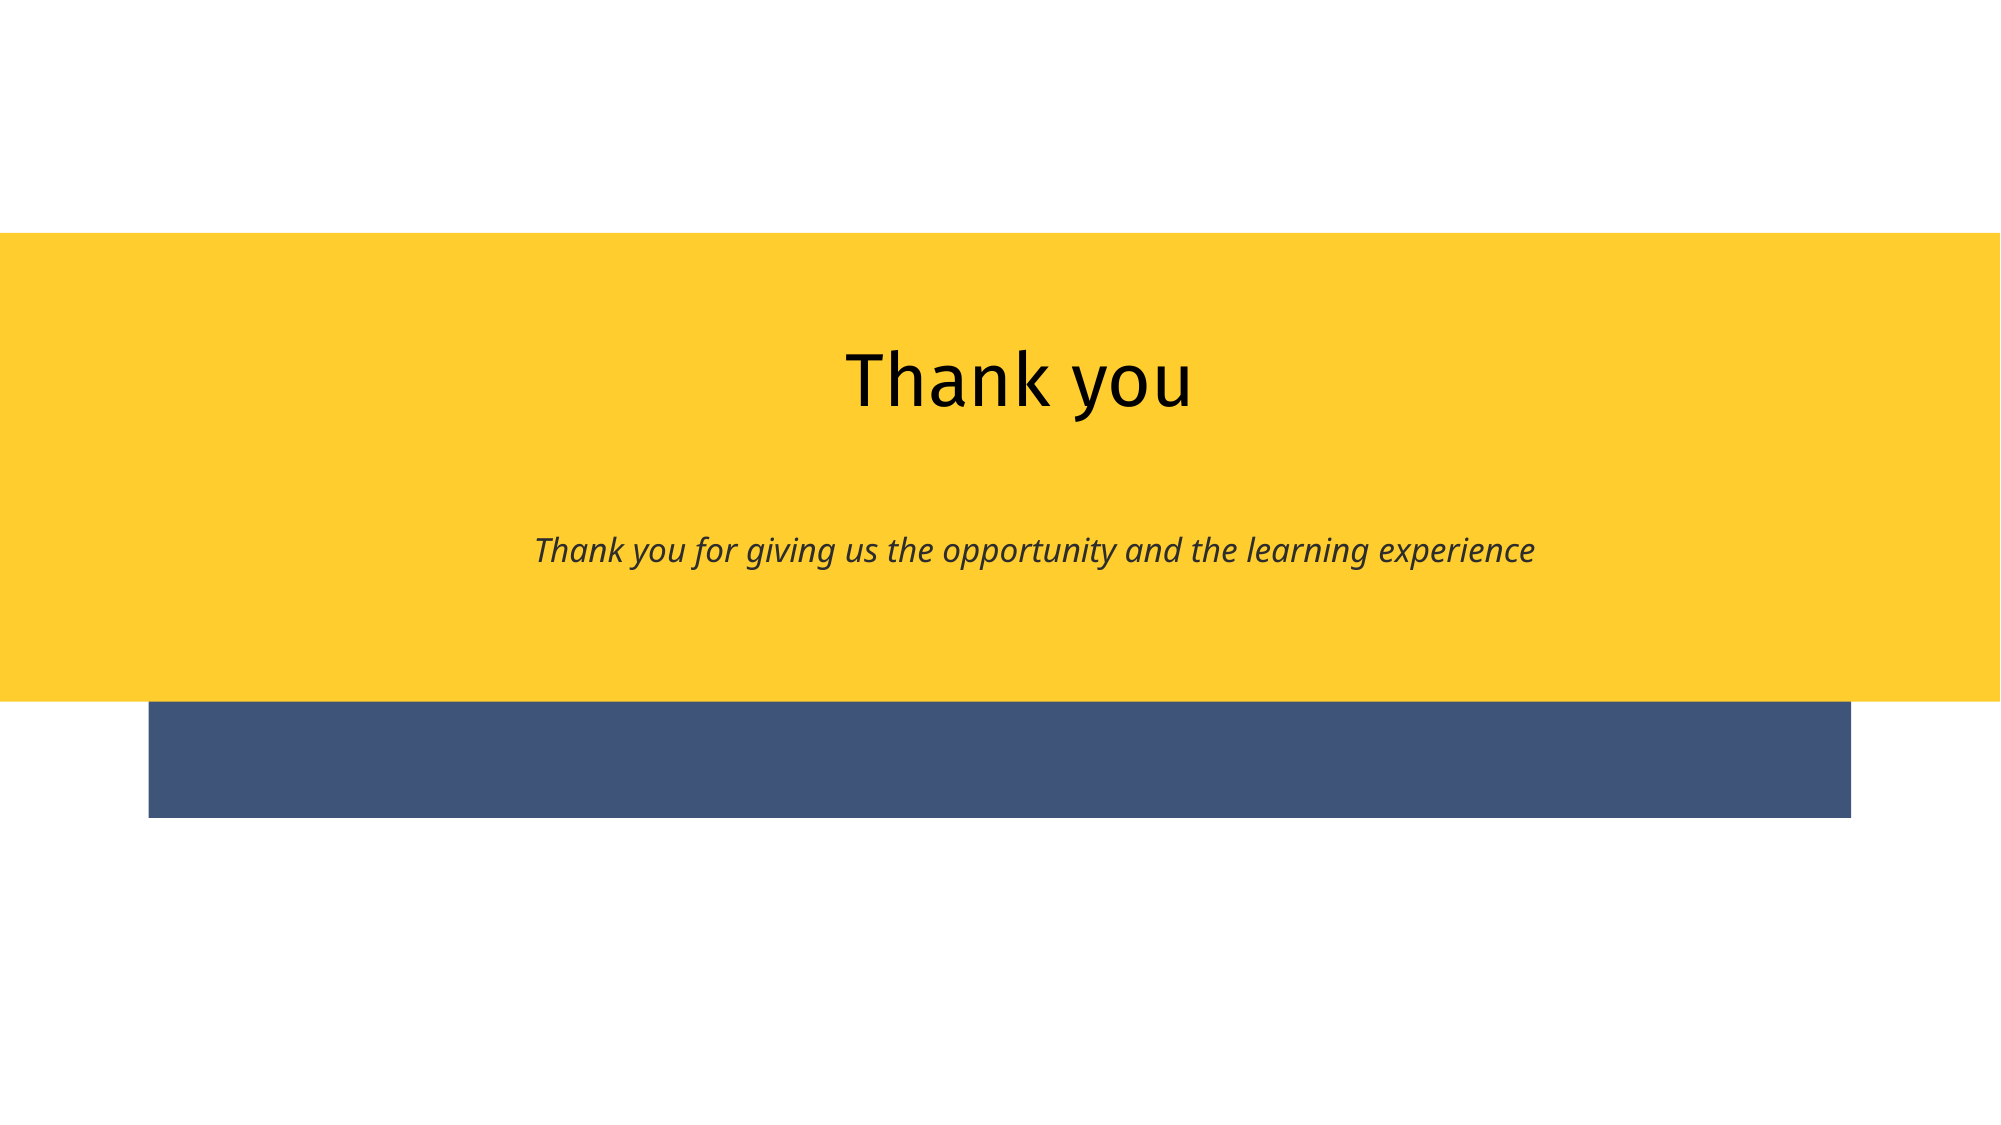

Thank you
Thank you for giving us the opportunity and the learning experience